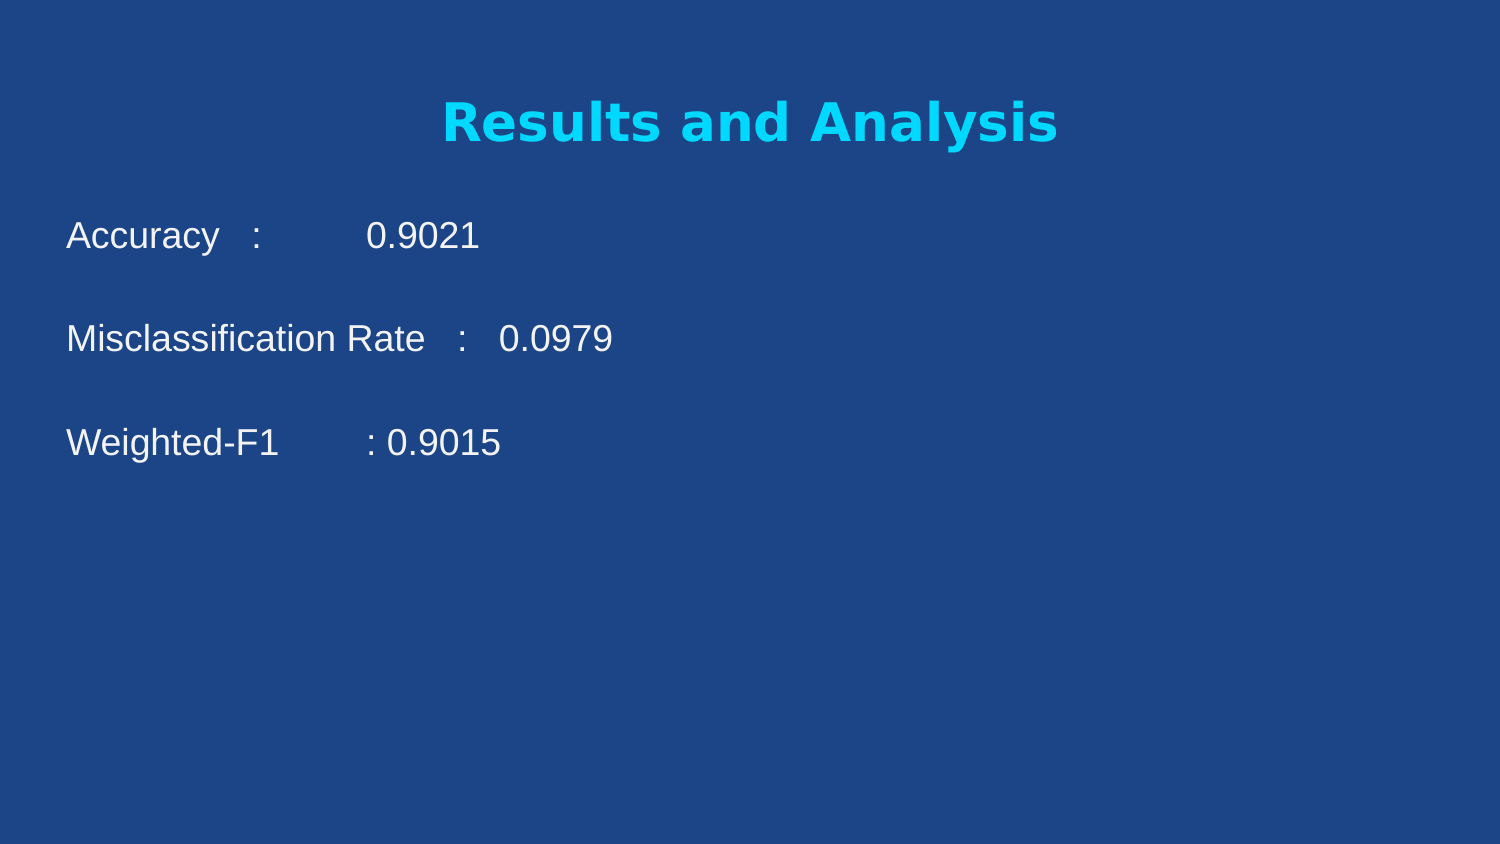

# Results and Analysis
Accuracy   :	0.9021

Misclassification Rate   :   0.0979

Weighted-F1	: 0.9015